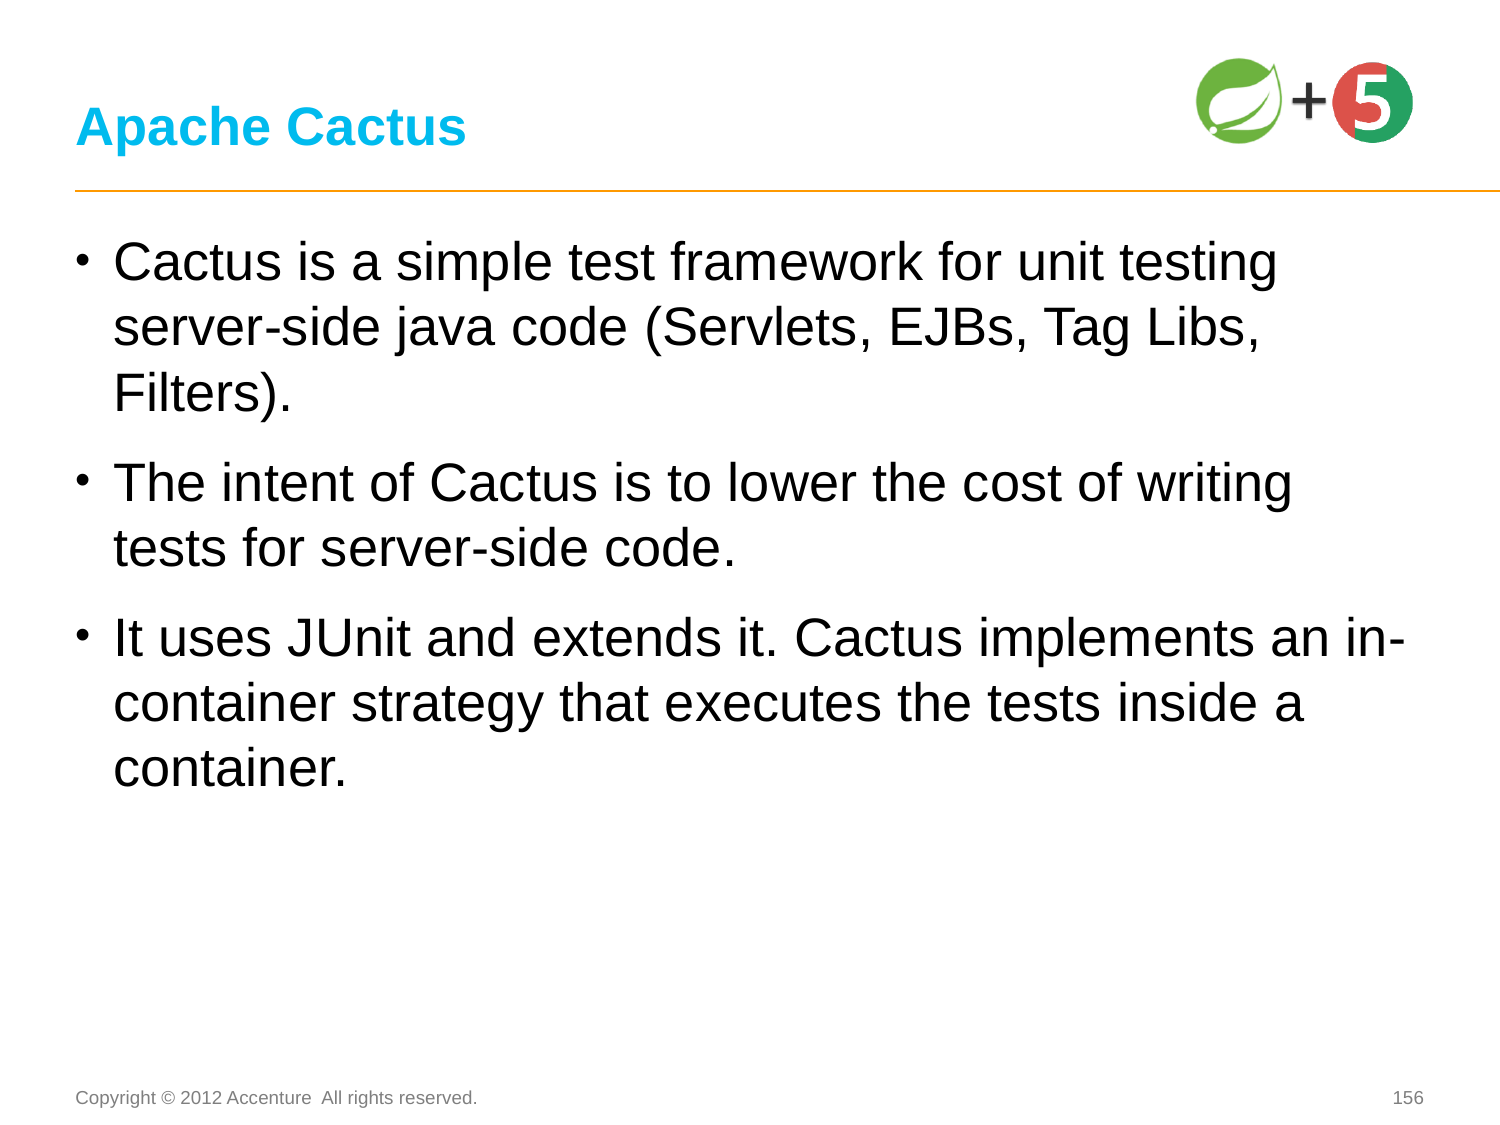

# Apache Cactus
Cactus is a simple test framework for unit testing server-side java code (Servlets, EJBs, Tag Libs, Filters).
The intent of Cactus is to lower the cost of writing tests for server-side code.
It uses JUnit and extends it. Cactus implements an in-container strategy that executes the tests inside a container.